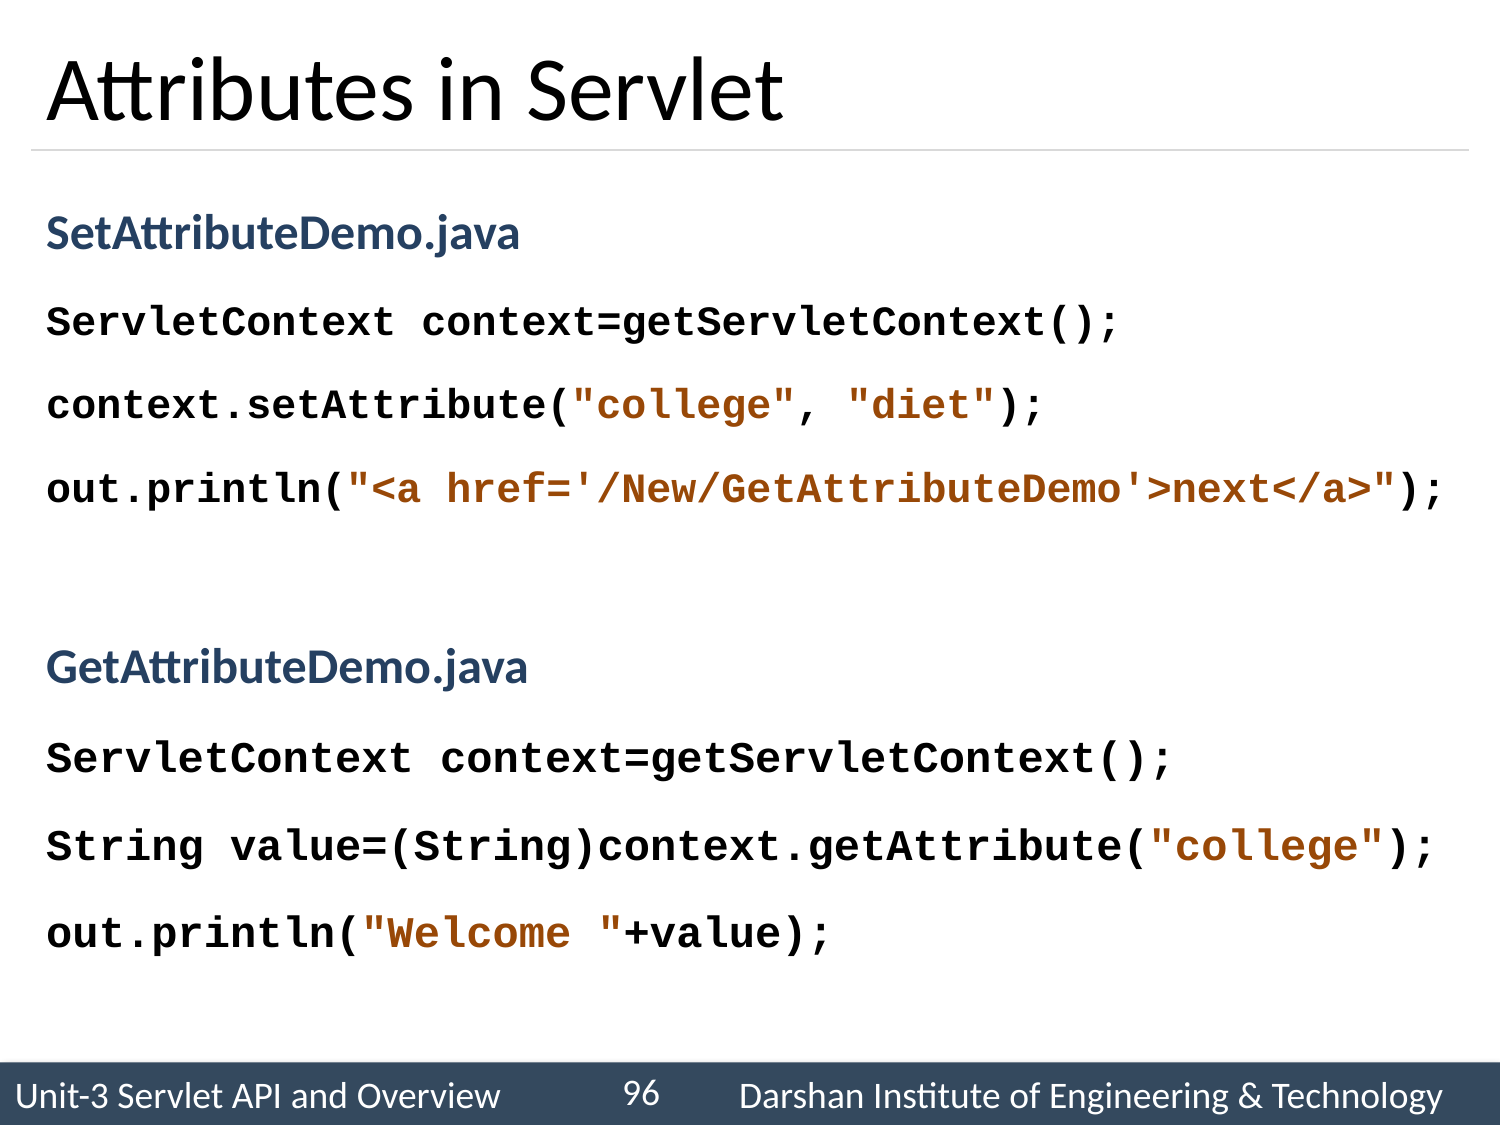

# Attributes in Servlet
SetAttributeDemo.java
ServletContext context=getServletContext();
context.setAttribute("college", "diet");
out.println("<a href='/New/GetAttributeDemo'>next</a>");

GetAttributeDemo.java
ServletContext context=getServletContext();
String value=(String)context.getAttribute("college");
out.println("Welcome "+value);
96